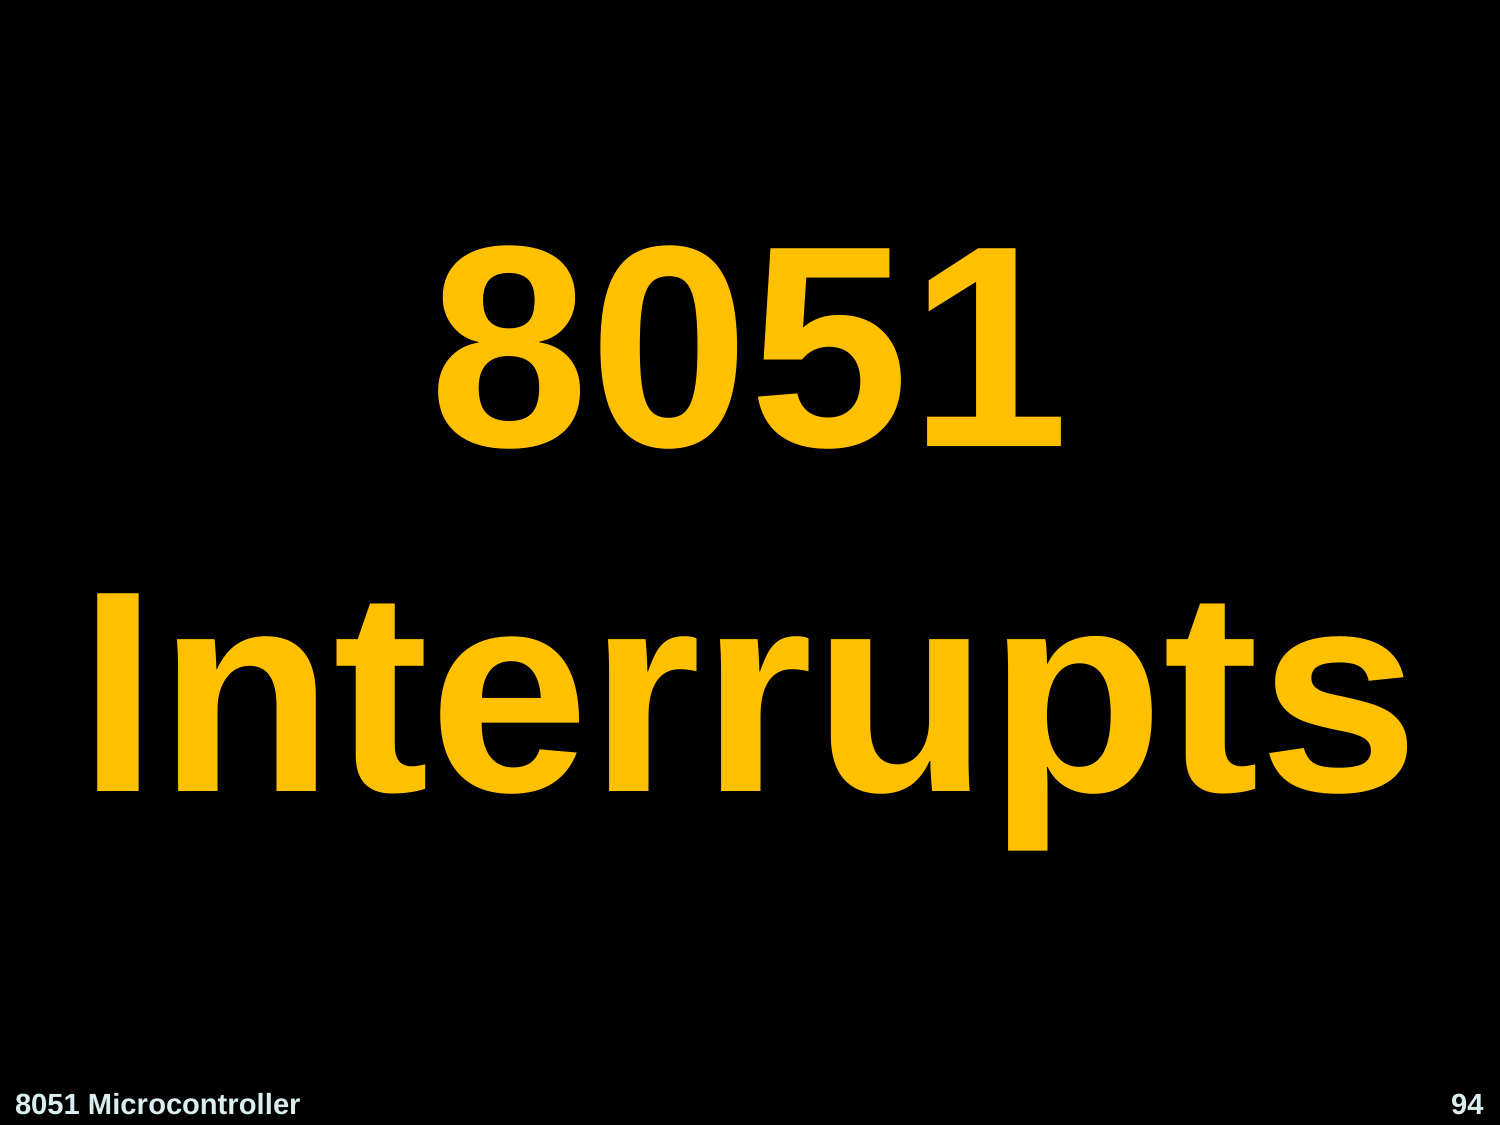

# 8051 Interrupts
8051 Microcontroller
Suresh.P.Nair , HOD - ECE , RCET
94